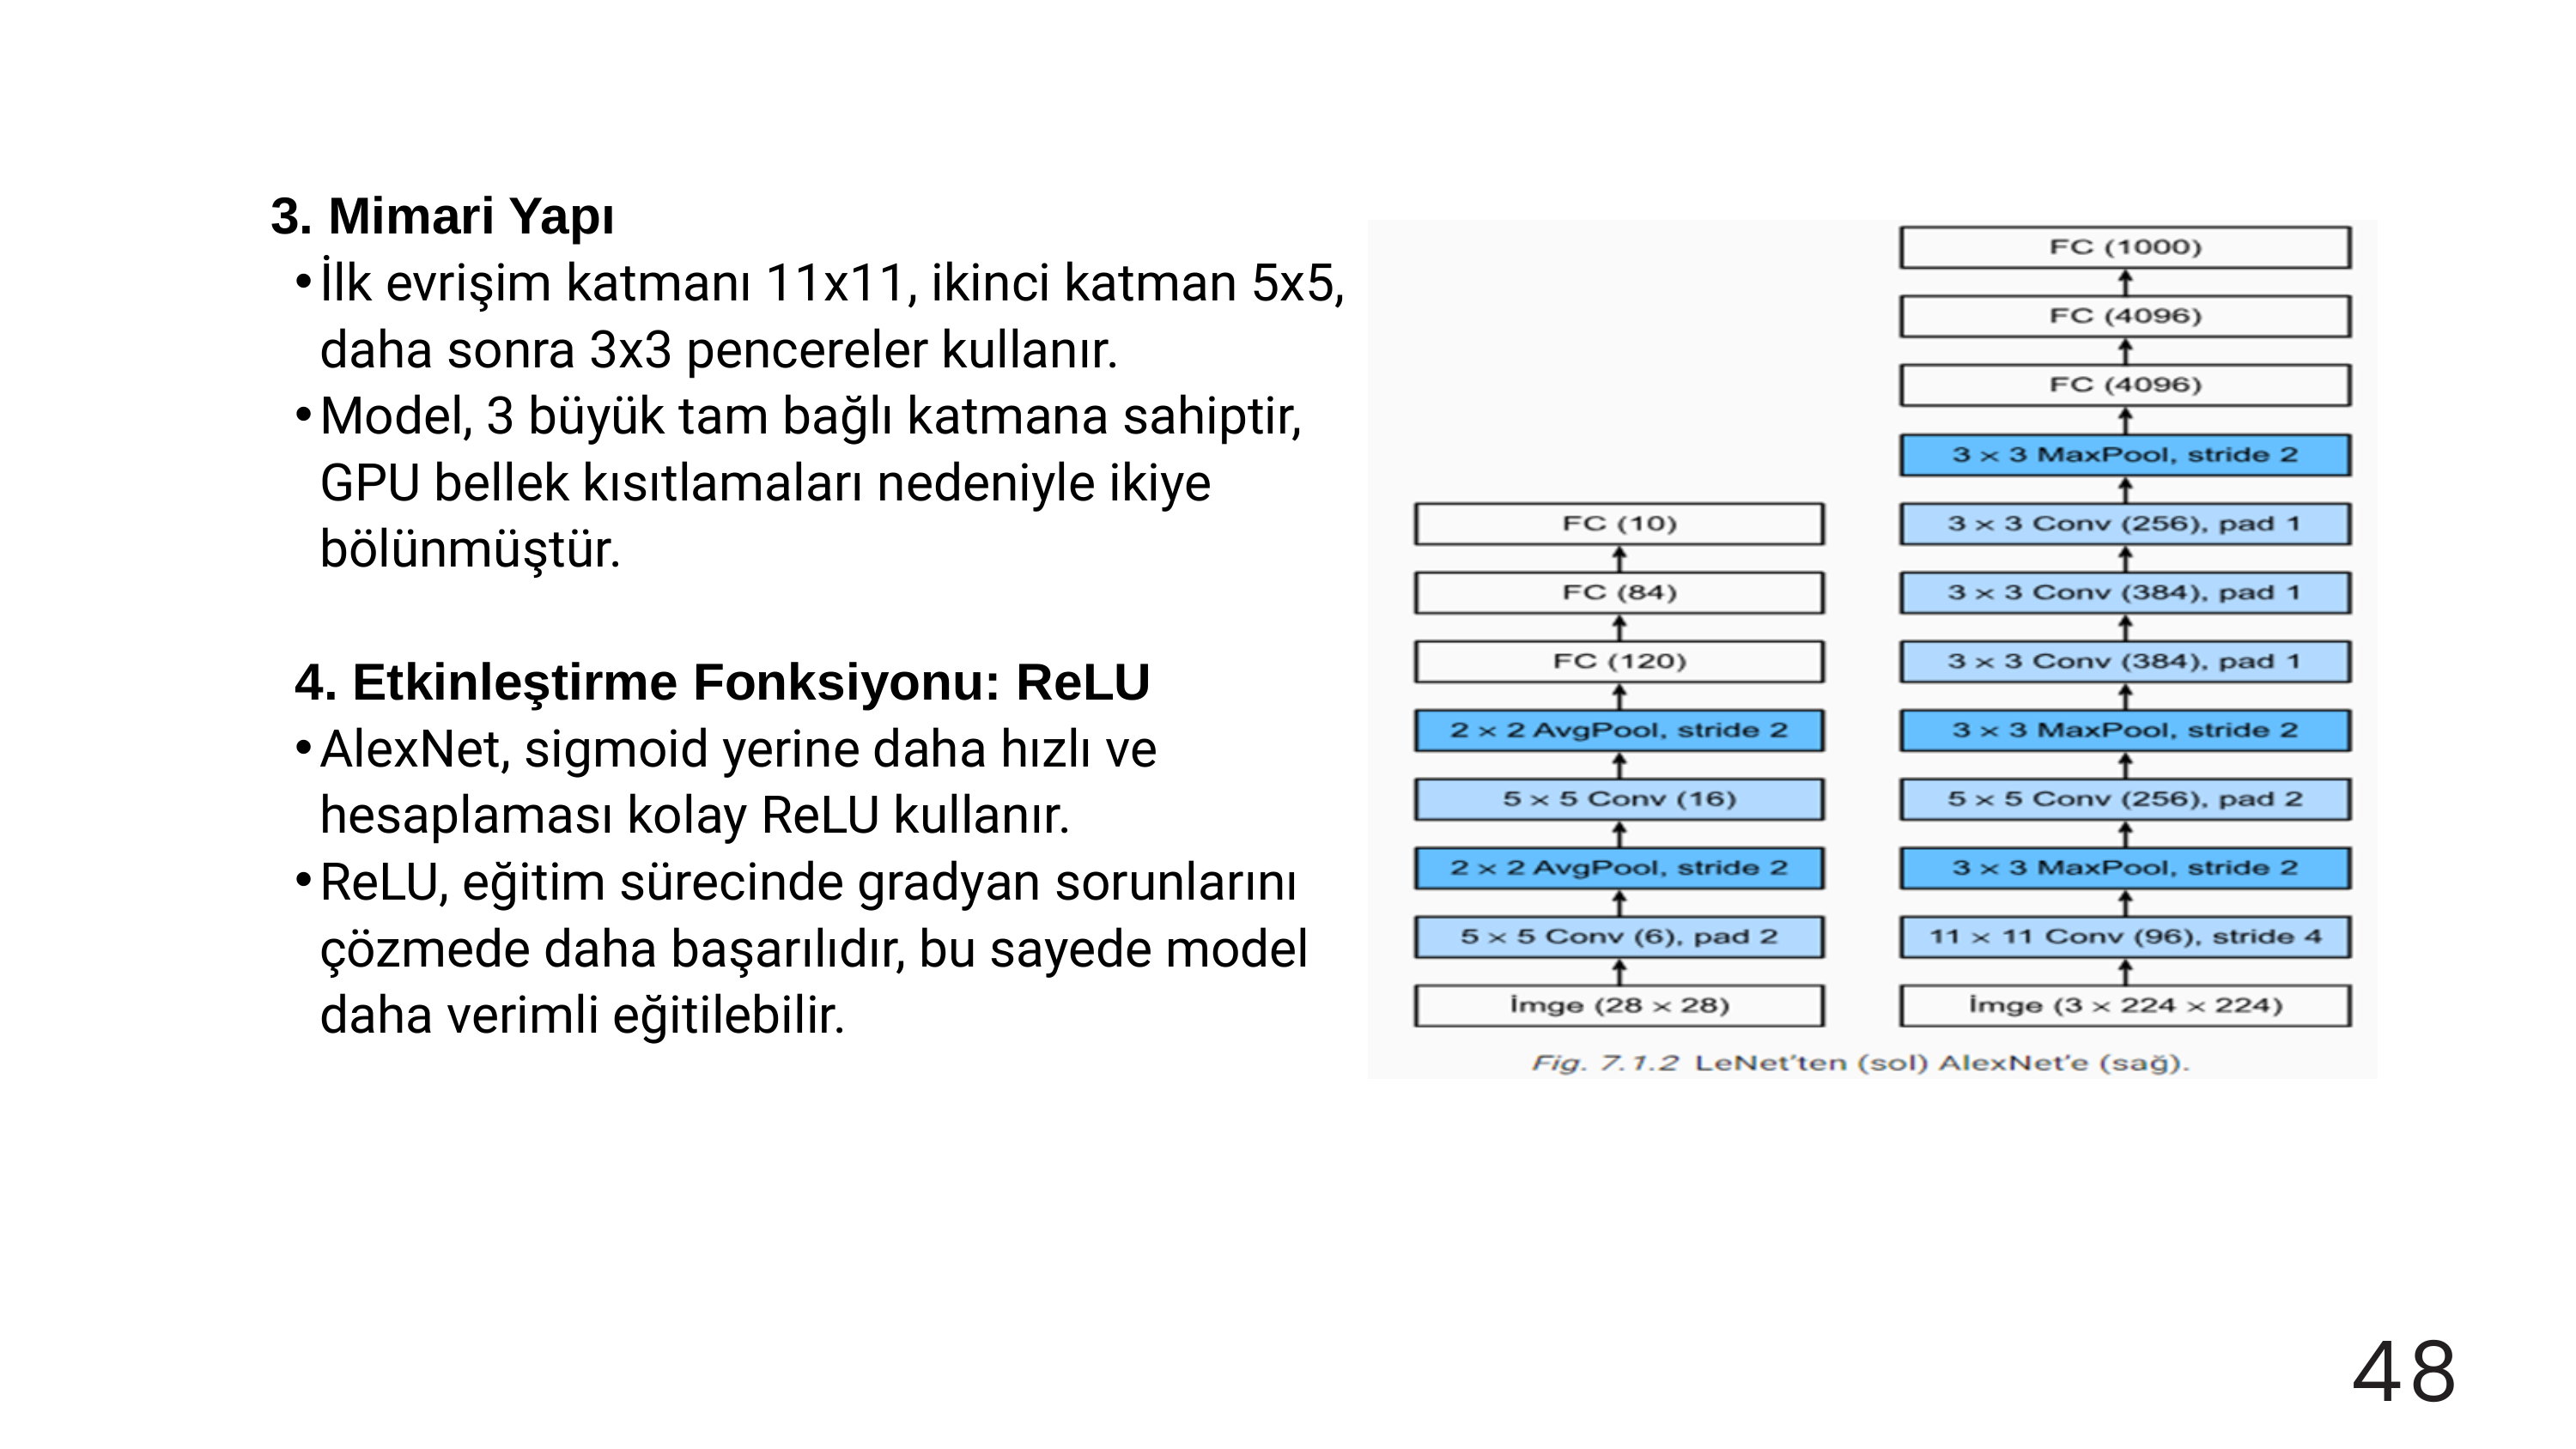

3. Mimari Yapı
İlk evrişim katmanı 11x11, ikinci katman 5x5, daha sonra 3x3 pencereler kullanır.
Model, 3 büyük tam bağlı katmana sahiptir, GPU bellek kısıtlamaları nedeniyle ikiye bölünmüştür.

4. Etkinleştirme Fonksiyonu: ReLU
AlexNet, sigmoid yerine daha hızlı ve hesaplaması kolay ReLU kullanır.
ReLU, eğitim sürecinde gradyan sorunlarını çözmede daha başarılıdır, bu sayede model daha verimli eğitilebilir.

48